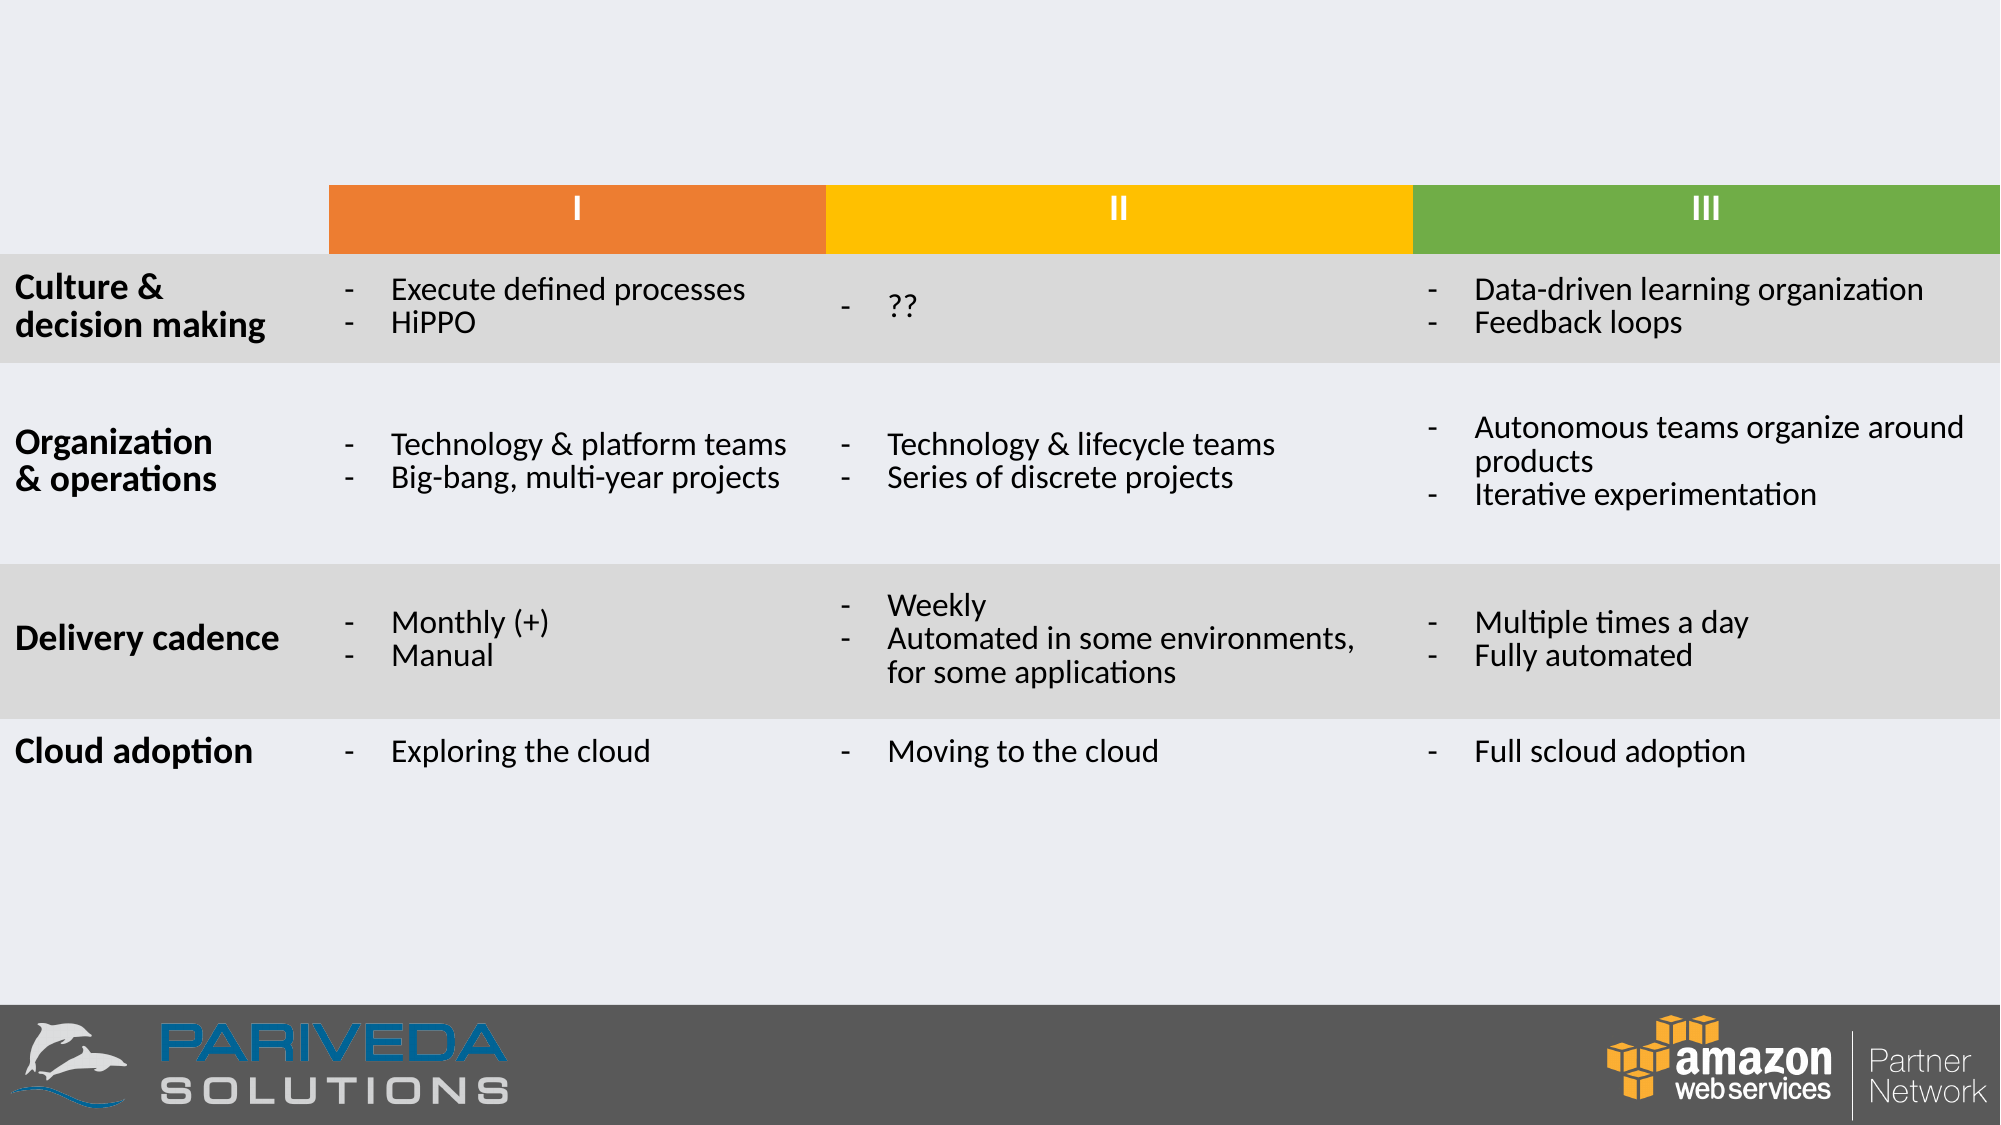

|  | I | II | III |
| --- | --- | --- | --- |
| Culture & decision making | Execute defined processes HiPPO | ?? | Data-driven learning organization Feedback loops |
| Organization & operations | Technology & platform teams Big-bang, multi-year projects | Technology & lifecycle teams Series of discrete projects | Autonomous teams organize around products Iterative experimentation |
| Delivery cadence | Monthly (+) Manual | Weekly Automated in some environments, for some applications | Multiple times a day Fully automated |
| Cloud adoption | Exploring the cloud | Moving to the cloud | Full scloud adoption |